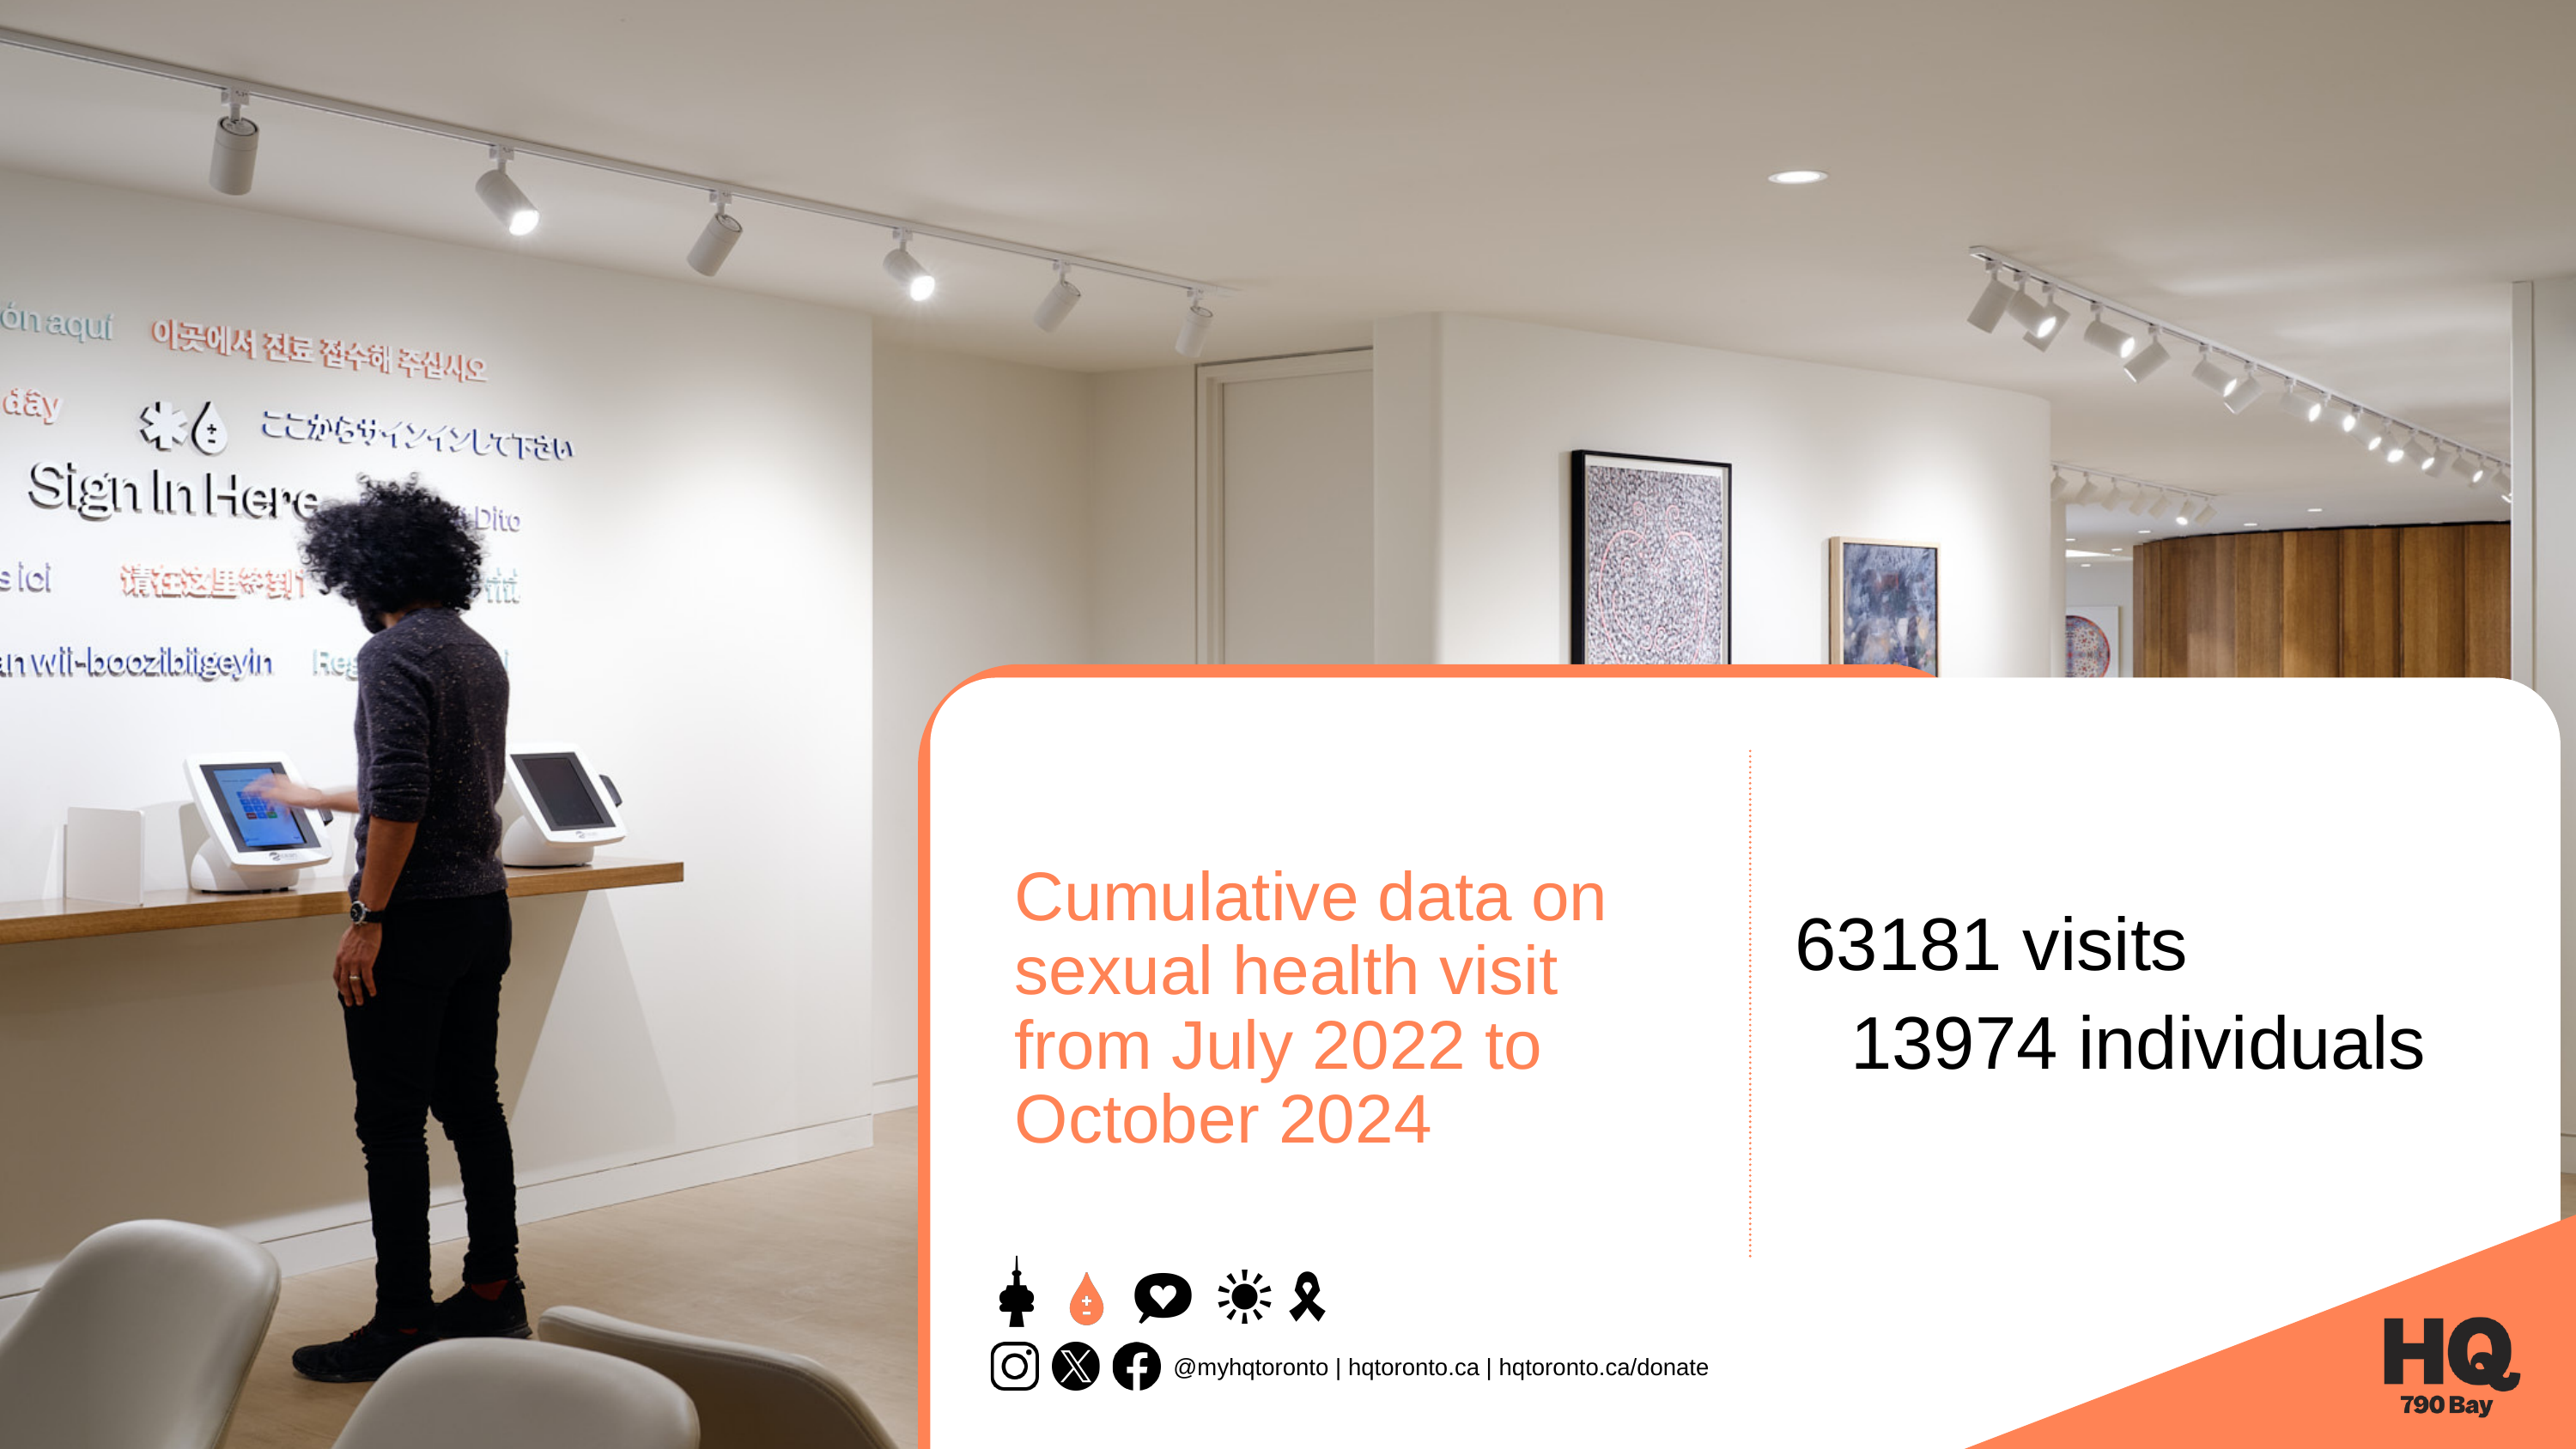

Cumulative data on sexual health visit from July 2022 to October 2024
63181 visits
13974 individuals